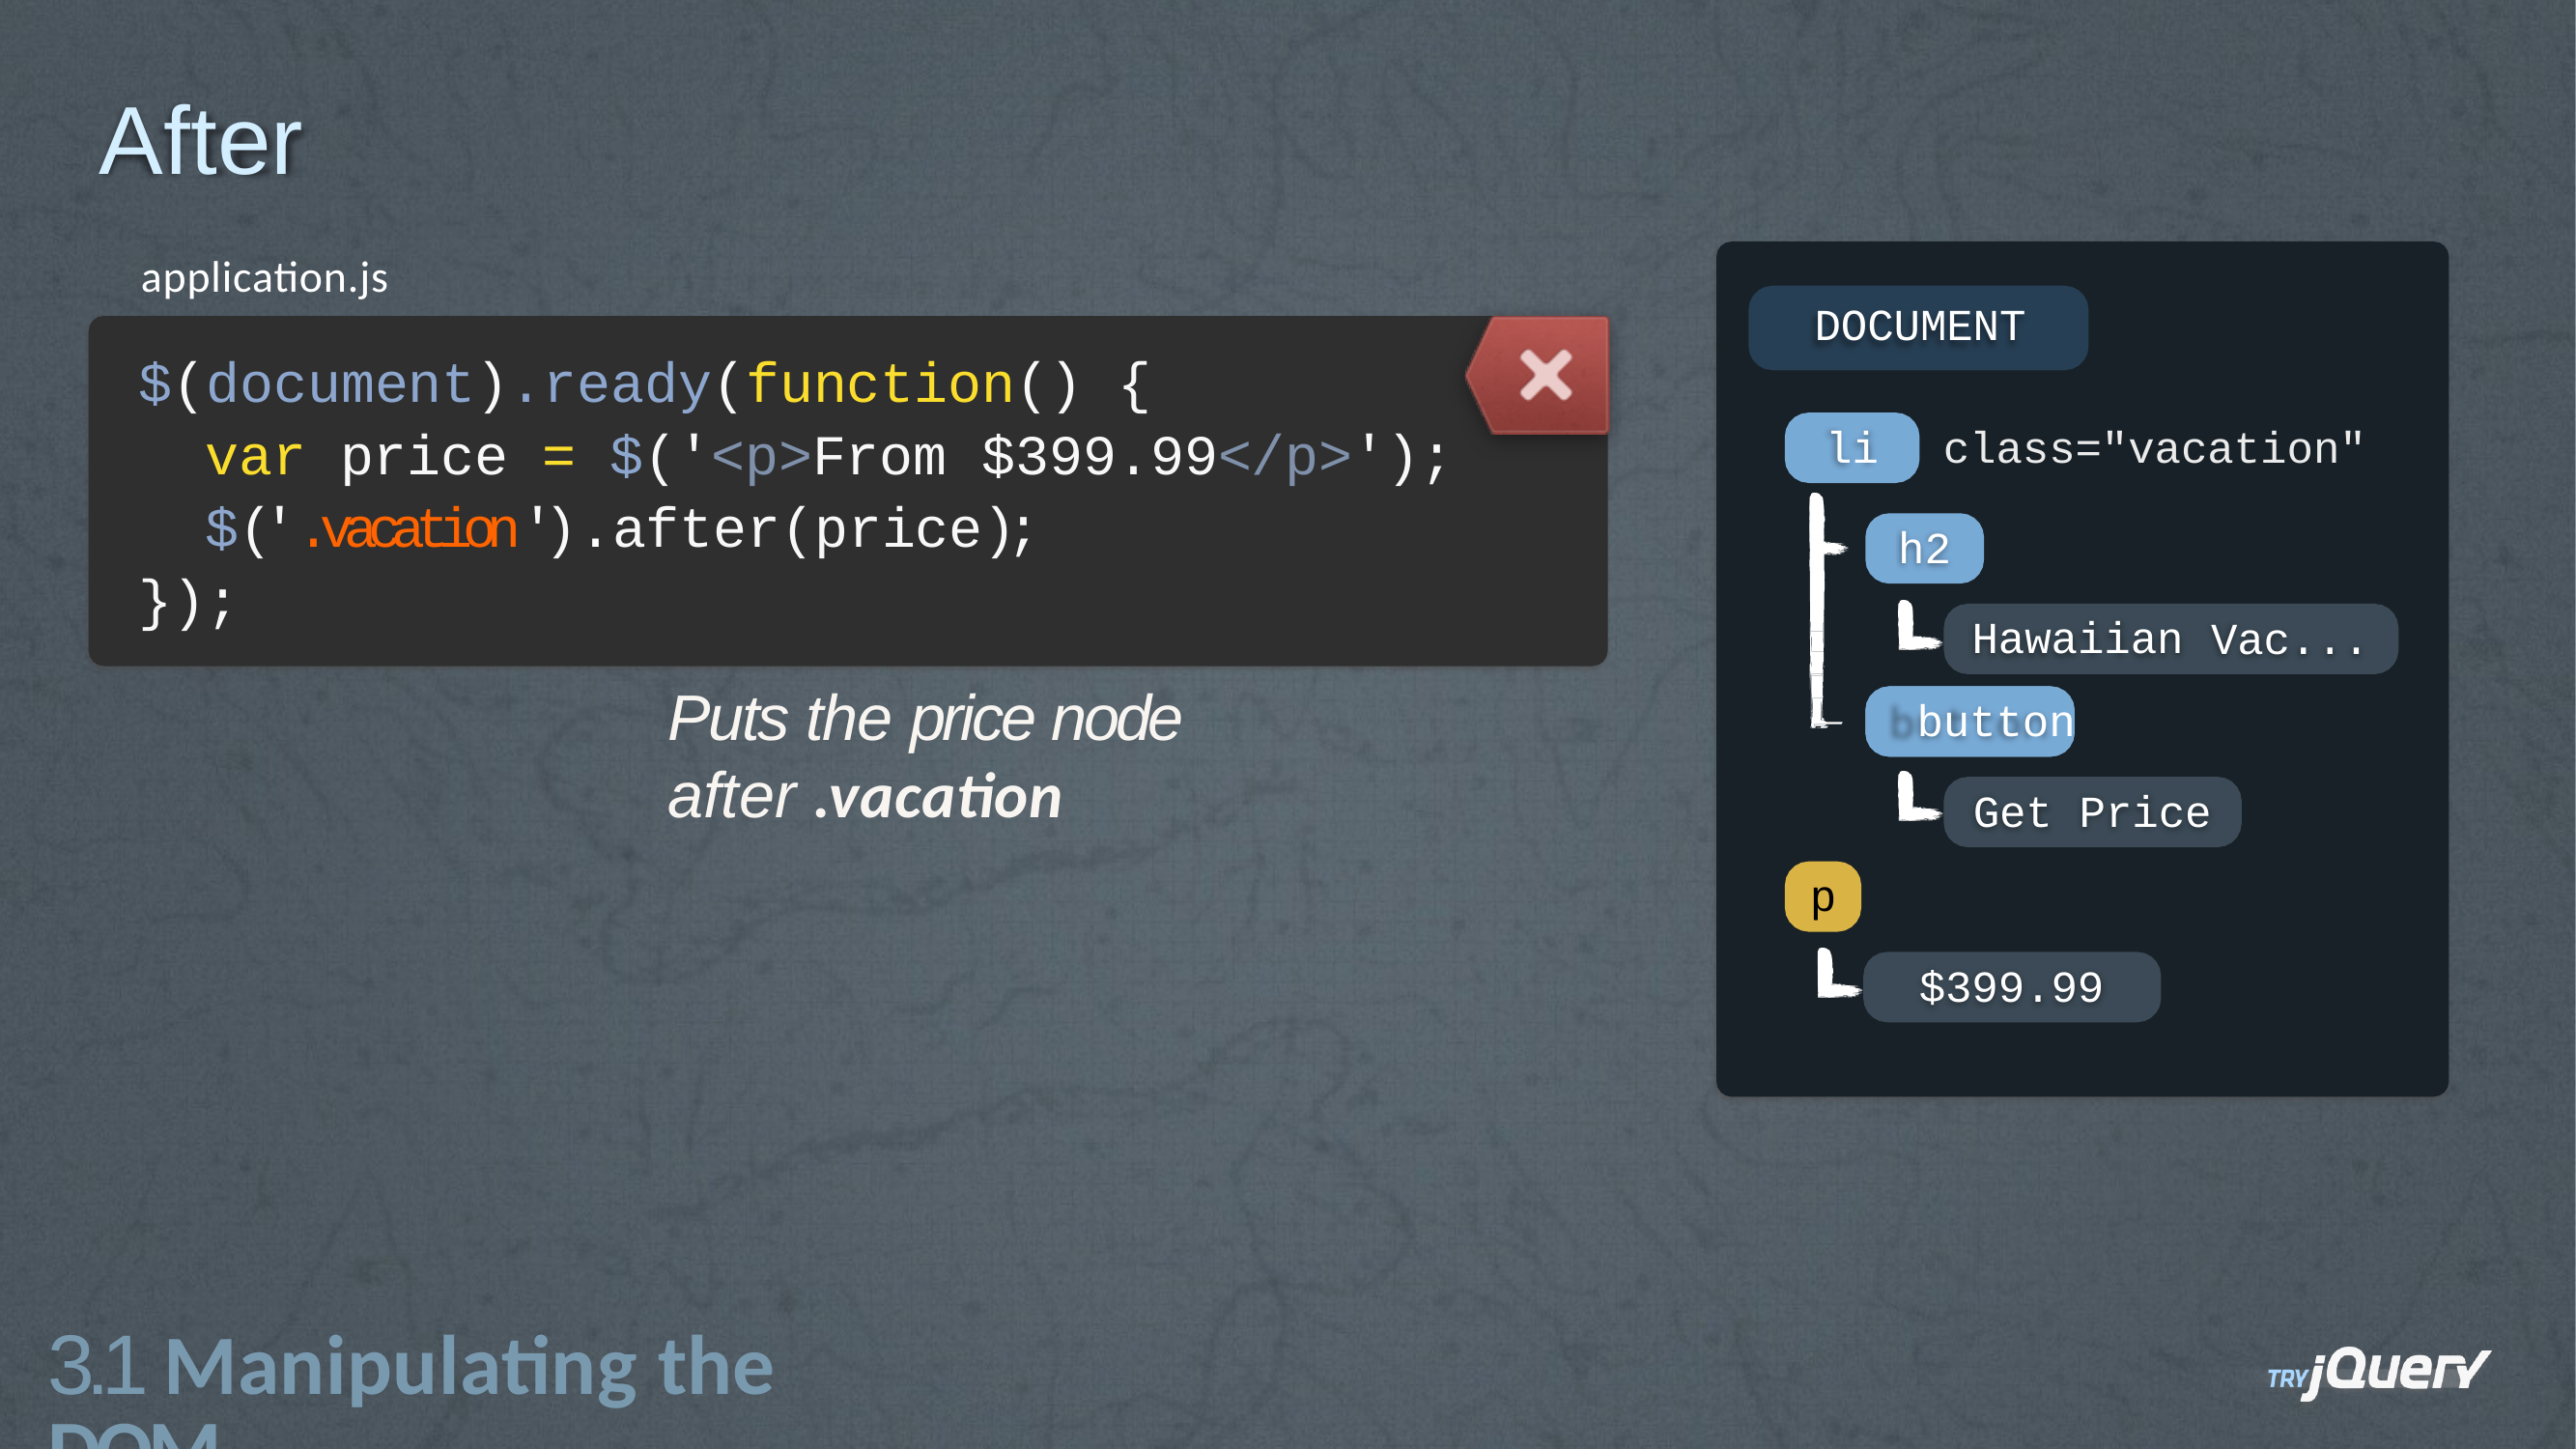

# After

application.js
DOCUMENT
$(document).ready(function() {

var price = $('<p>From $399.99</p>');
$('.vacation').after(price);
});
li	class="vacation"

h2

Hawaiian  button

Vac...

Puts the price node after .vacation

Get Price
p
$399.99

3.1 Manipulating the DOM